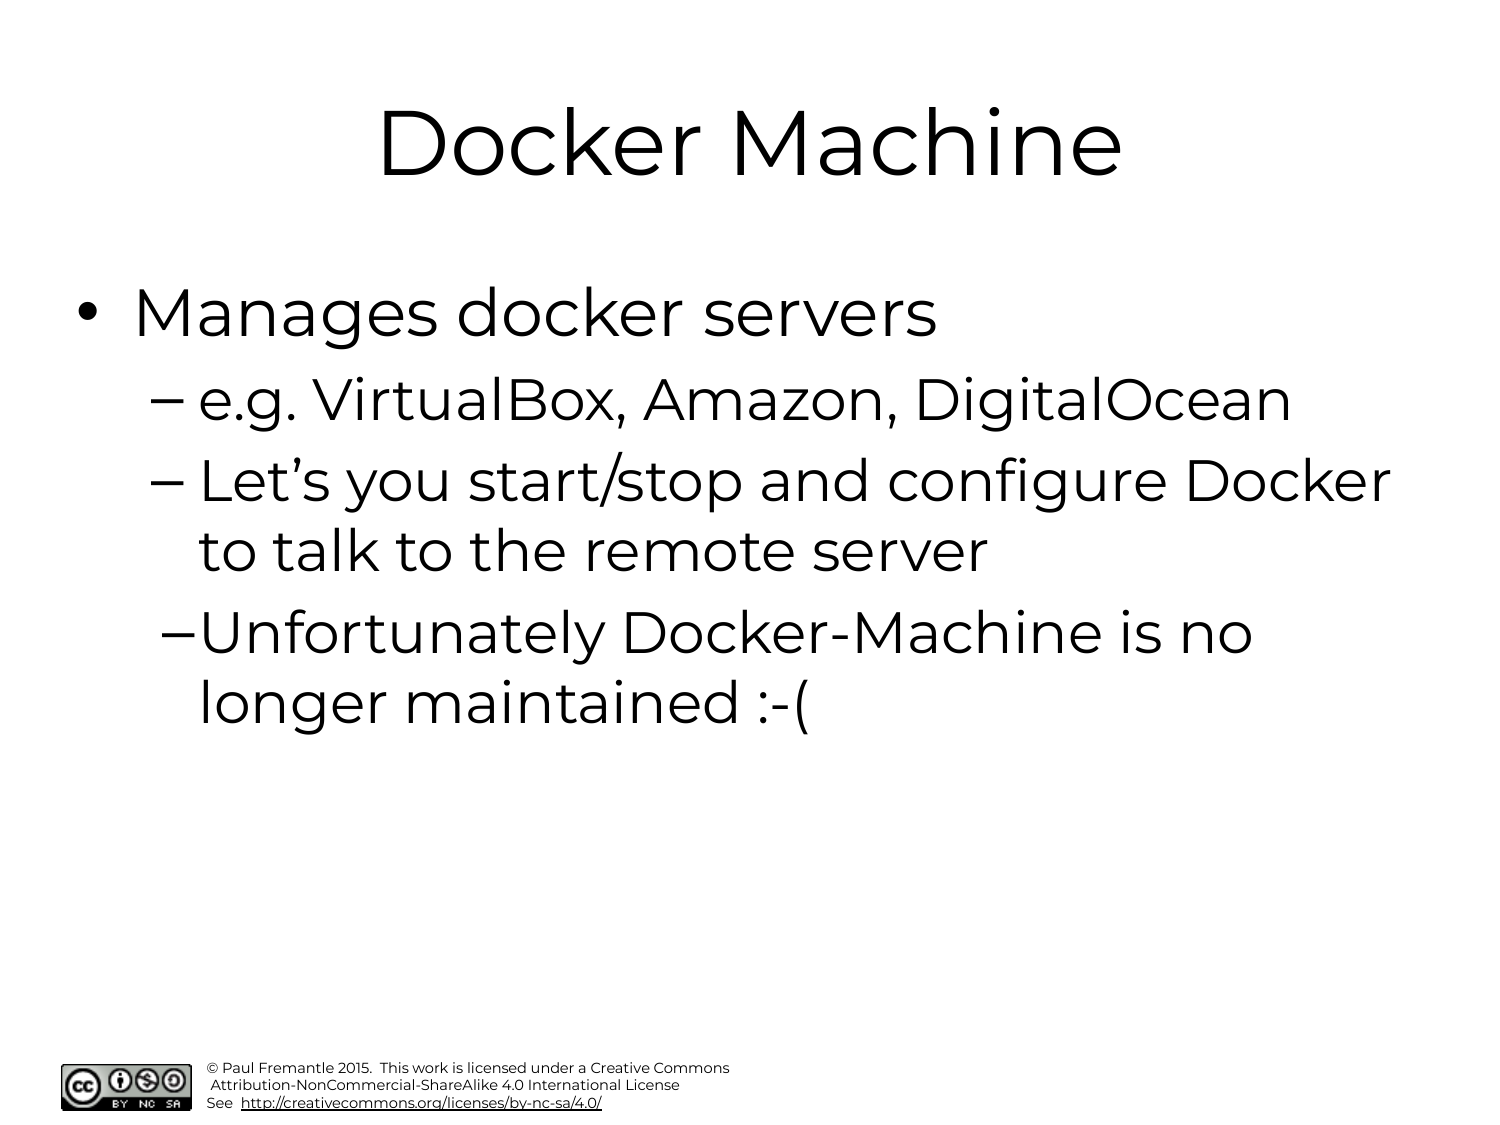

# Docker Machine
Manages docker servers
e.g. VirtualBox, Amazon, DigitalOcean
Let’s you start/stop and configure Docker to talk to the remote server
Unfortunately Docker-Machine is no longer maintained :-(